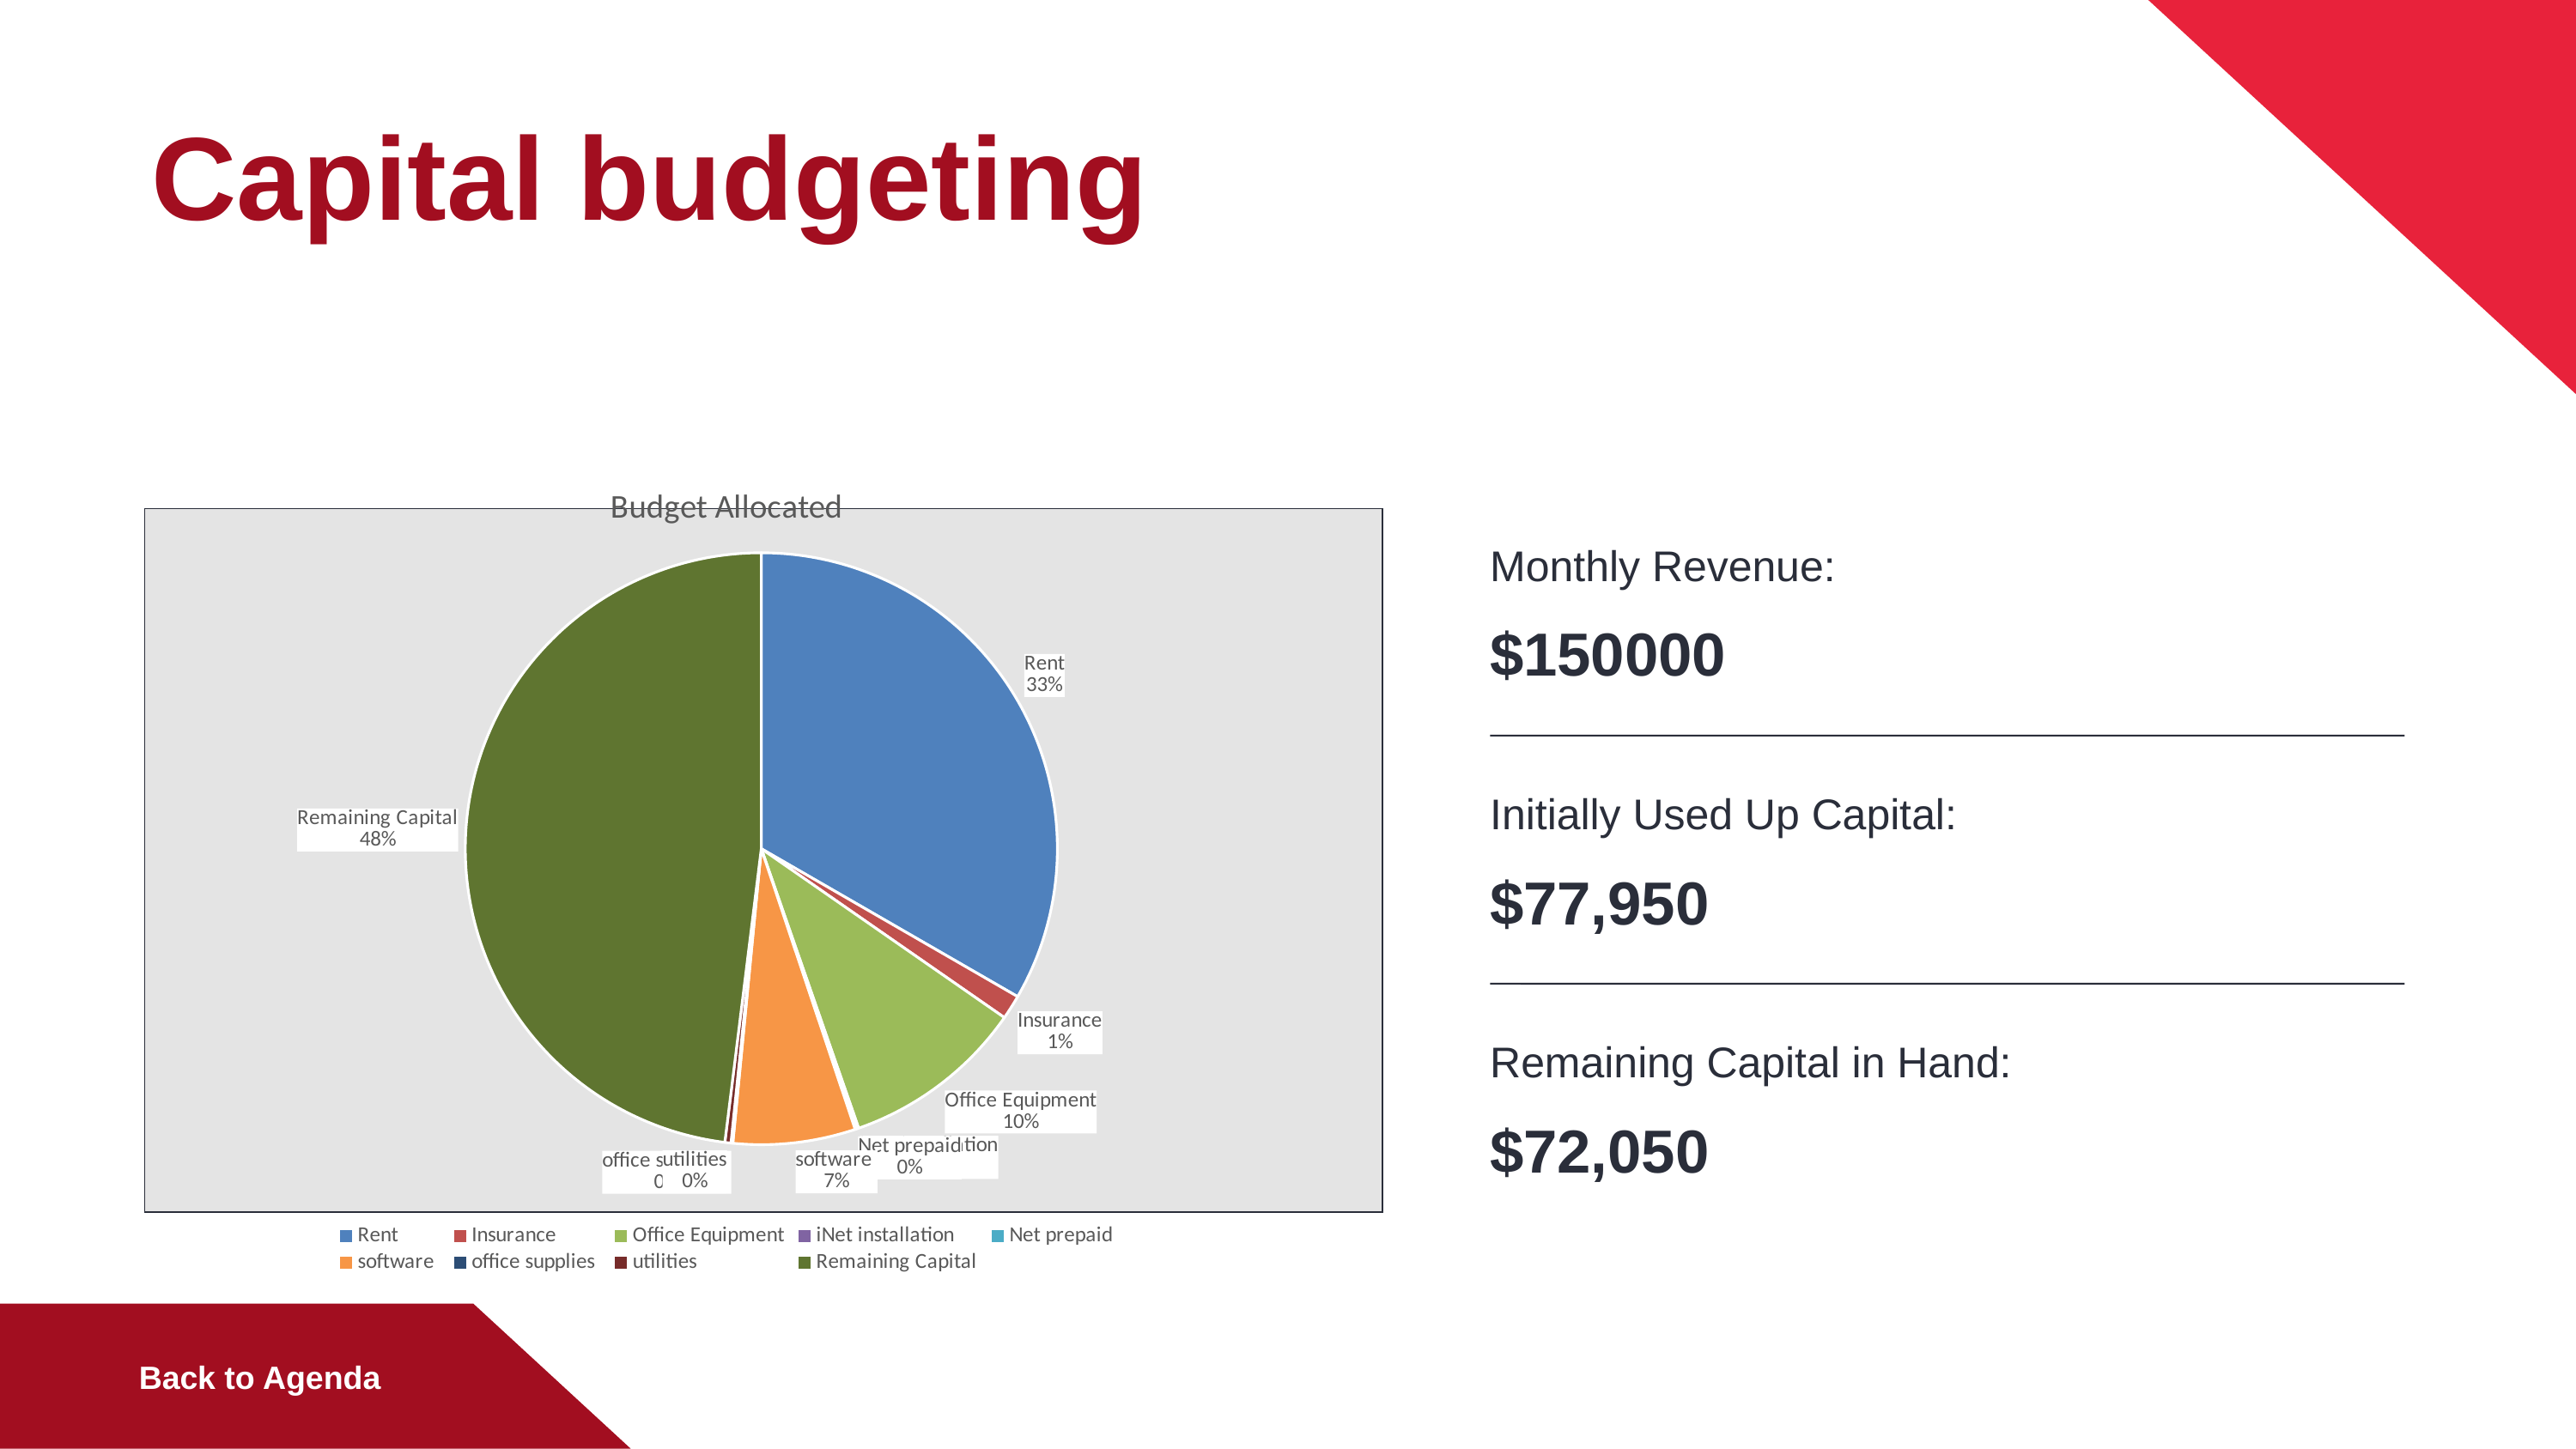

Capital budgeting

Briefly elaborate on what you want to discuss.

### Chart:

| Category | Budget Allocated |
|---|---|
| Rent | 50000.0 |
| Insurance | 2000.0 |
| Office Equipment | 15000.0 |
| iNet installation | 200.0 |
| Net prepaid | 100.0 |
| software  | 10000.0 |
| office supplies  | 150.0 |
| utilities | 500.0 |
| Remaining Capital | 72050.0 |

Monthly Revenue:
$150000

Initially Used Up Capital:
$77,950

Remaining Capital in Hand:
$72,050

Back to Agenda